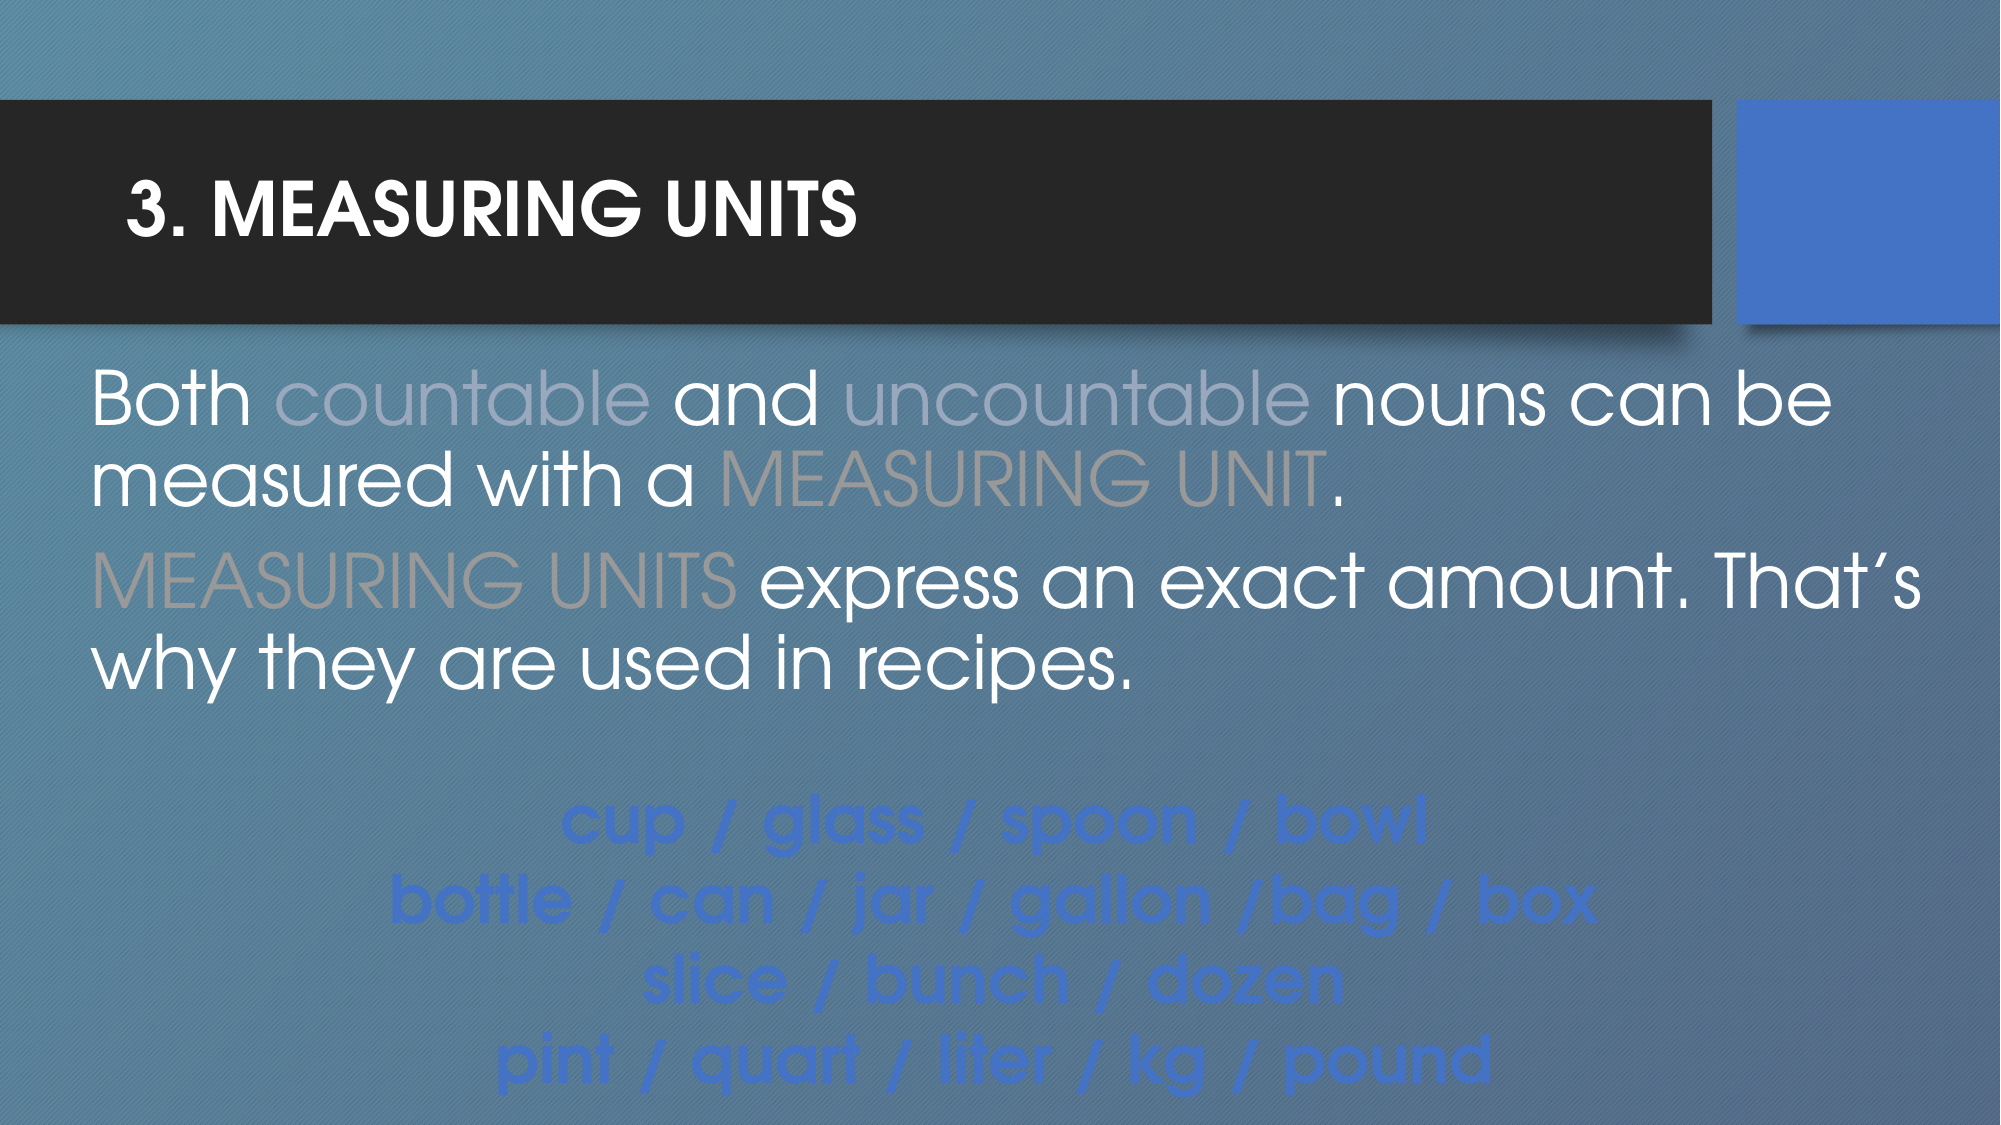

# 3. MEASURING UNITS
Both countable and uncountable nouns can be measured with a MEASURING UNIT.
MEASURING UNITS express an exact amount. That’s why they are used in recipes.
cup / glass / spoon / bowl
bottle / can / jar / gallon /bag / box
slice / bunch / dozen
pint / quart / liter / kg / pound